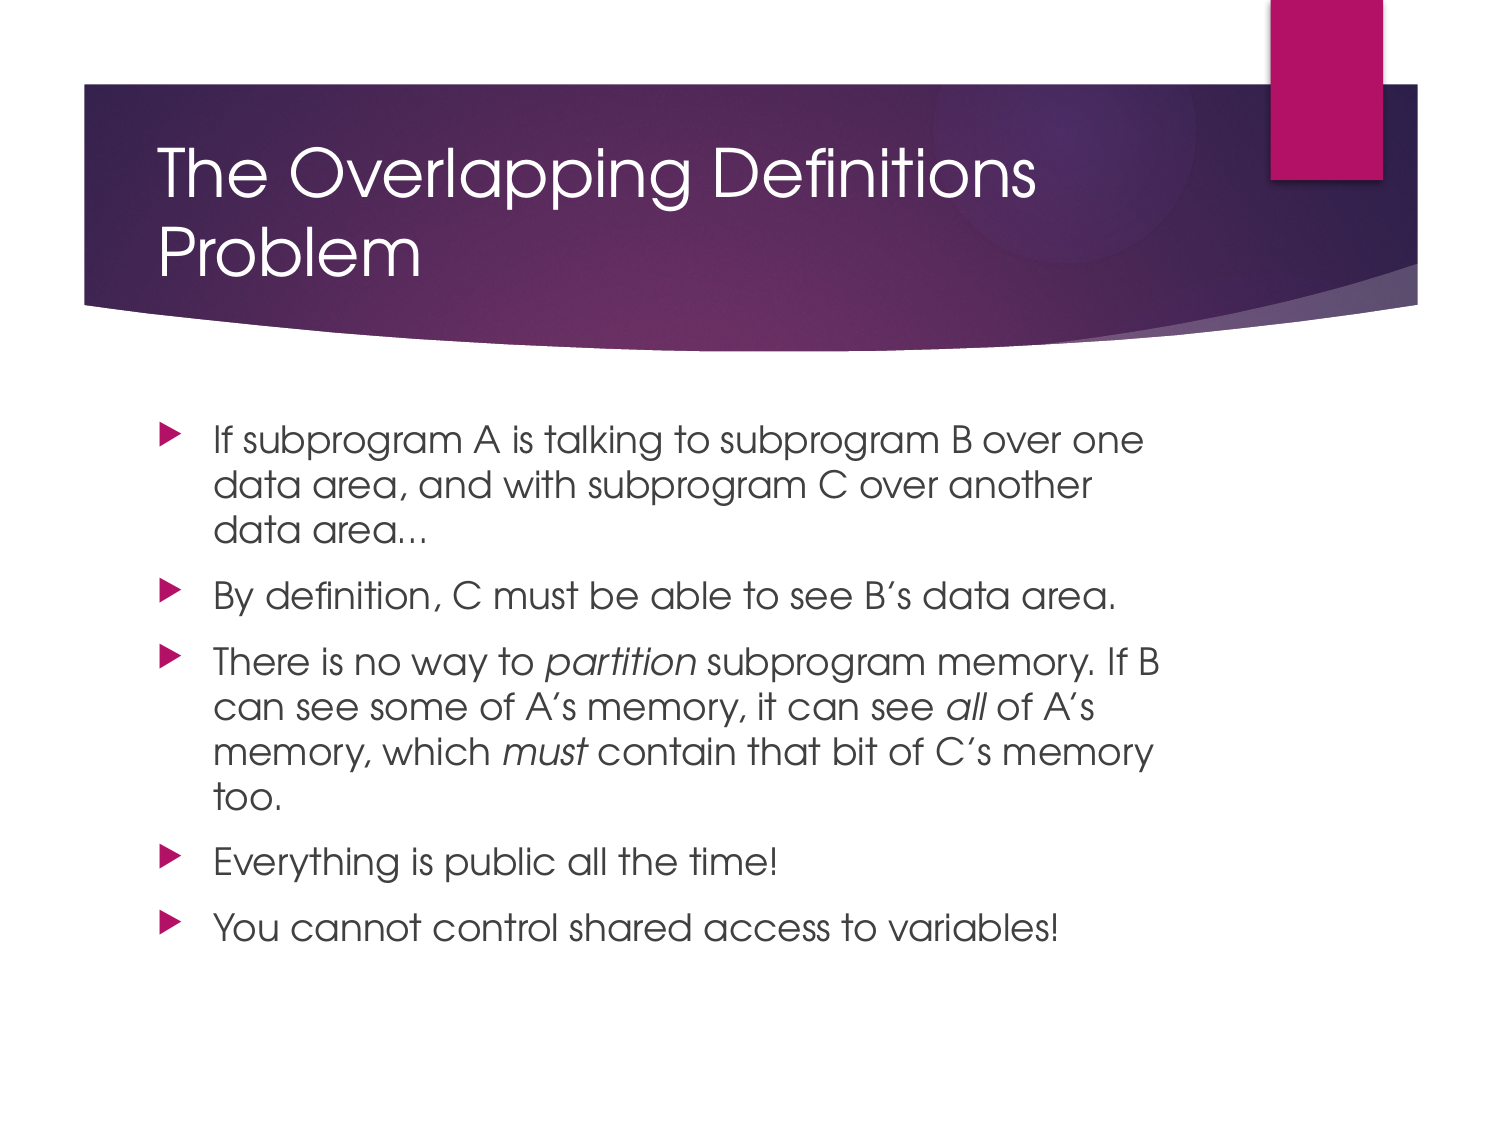

# The Overlapping Definitions Problem
If subprogram A is talking to subprogram B over one data area, and with subprogram C over another data area…
By definition, C must be able to see B’s data area.
There is no way to partition subprogram memory. If B can see some of A’s memory, it can see all of A’s memory, which must contain that bit of C’s memory too.
Everything is public all the time!
You cannot control shared access to variables!